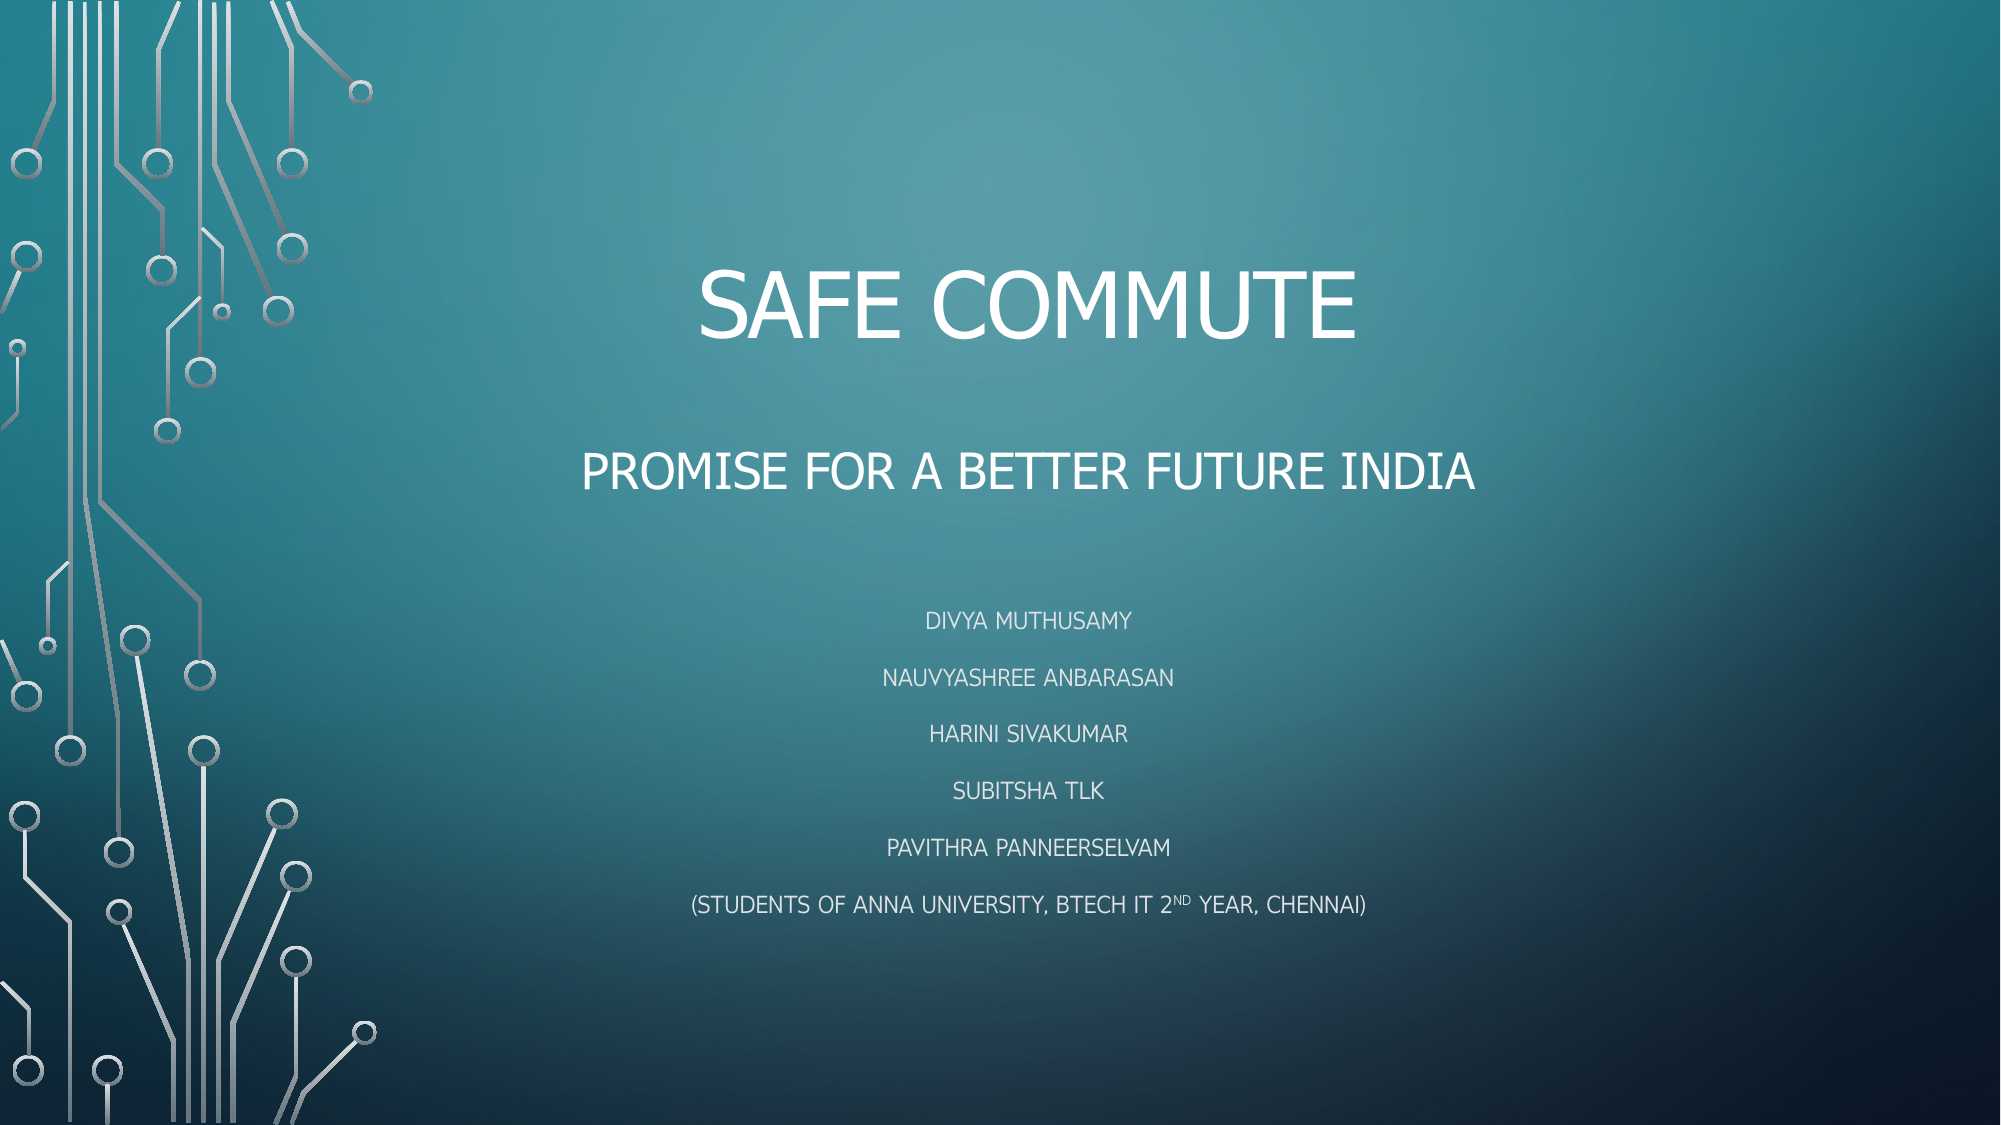

# SAFE COMMUTE Promise For A Better Future India
DIVYA MUTHUSAMY
NAUVYASHREE ANBARASAN
HARINI SIVAKUMAR
SUBITSHA TLK
PAVITHRA PAnNEERSELVAM
(Students of ANNA University, BTECH IT 2nd YEAR, CHENNAI)